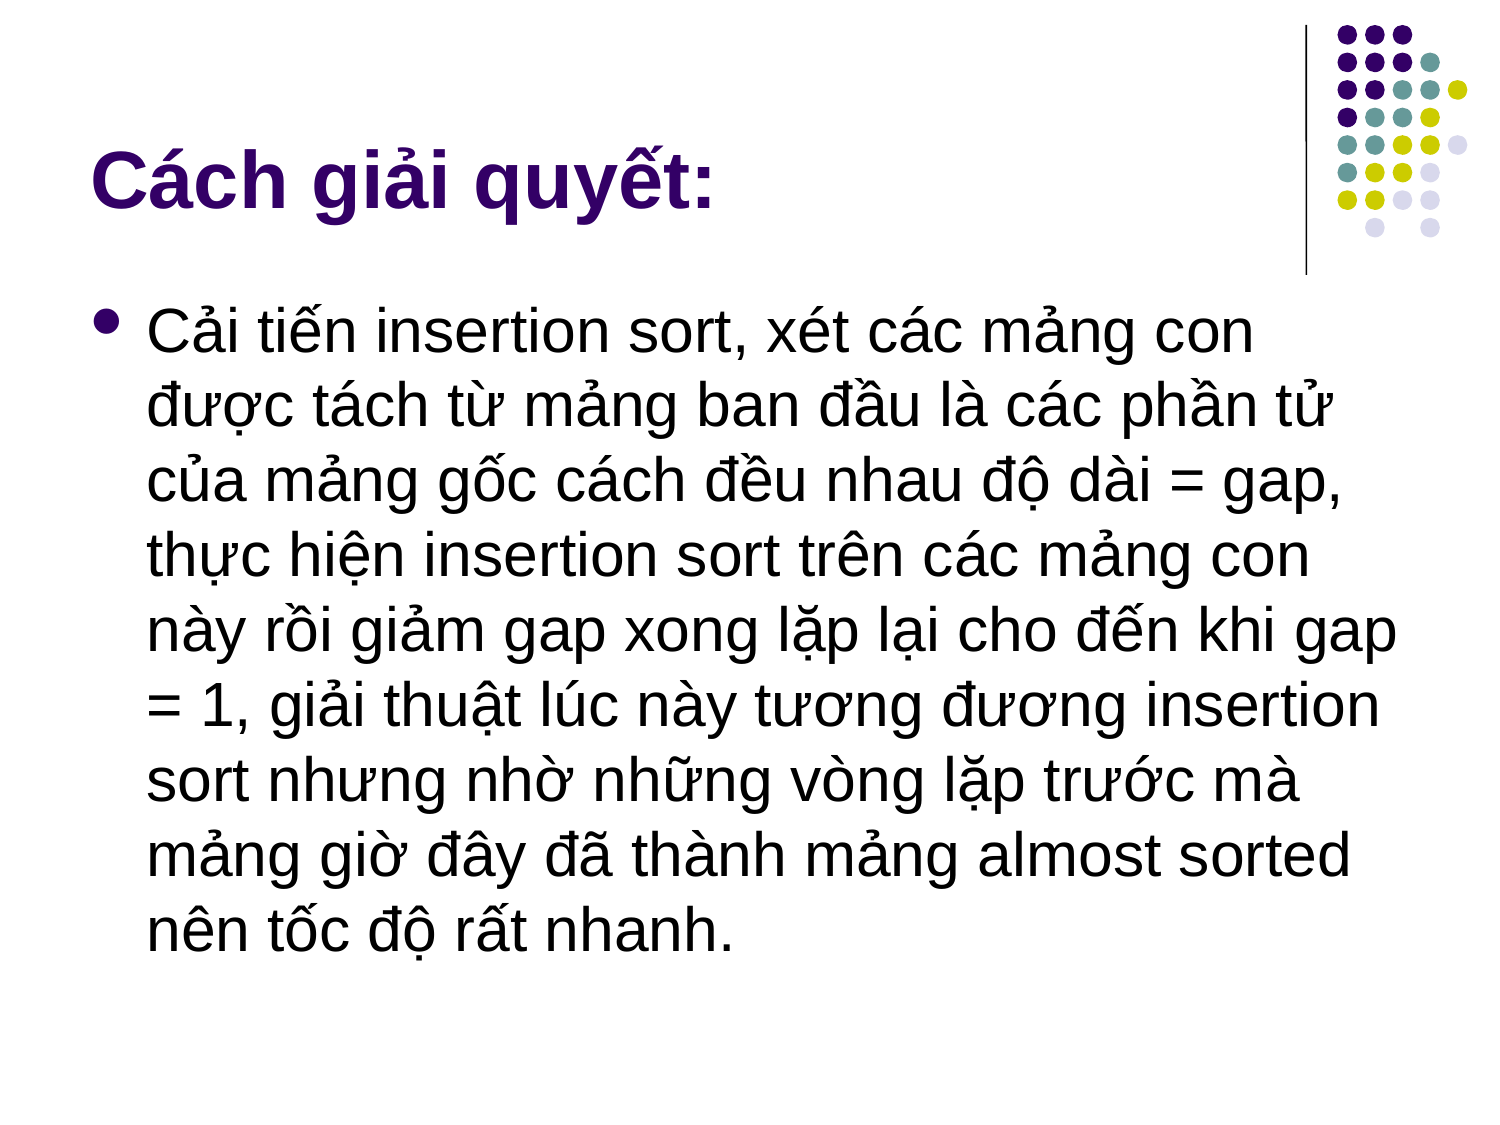

# Cách giải quyết:
Cải tiến insertion sort, xét các mảng con được tách từ mảng ban đầu là các phần tử của mảng gốc cách đều nhau độ dài = gap, thực hiện insertion sort trên các mảng con này rồi giảm gap xong lặp lại cho đến khi gap = 1, giải thuật lúc này tương đương insertion sort nhưng nhờ những vòng lặp trước mà mảng giờ đây đã thành mảng almost sorted nên tốc độ rất nhanh.